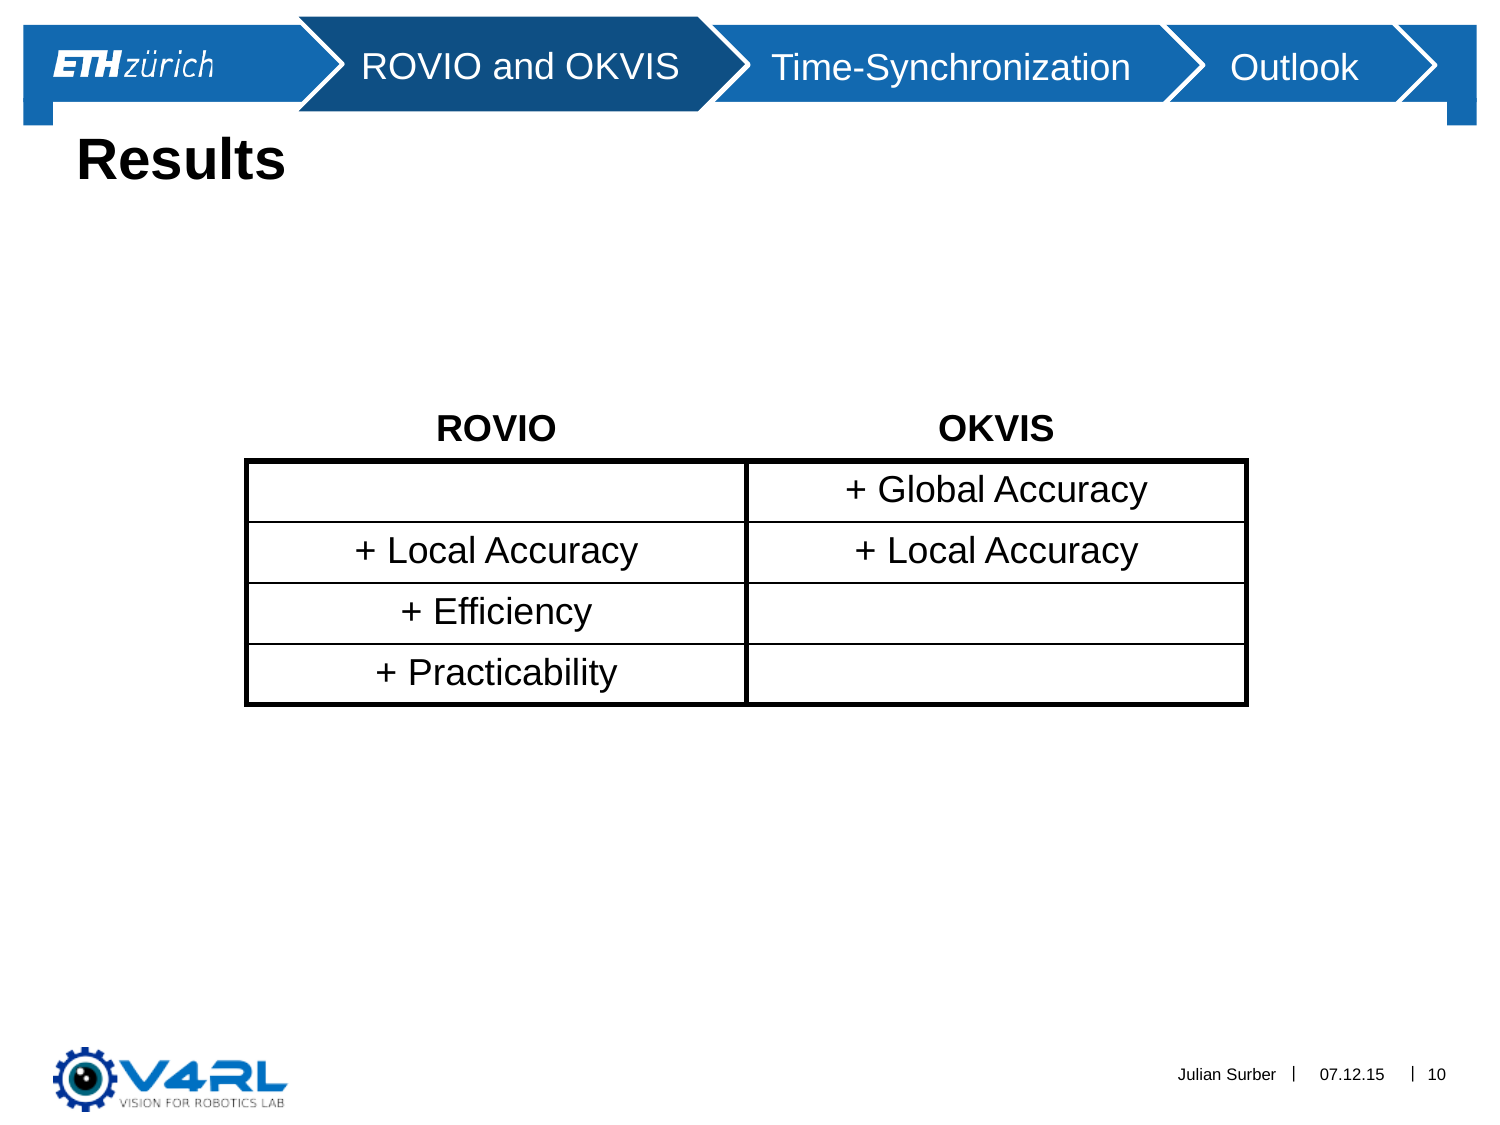

ROVIO and OKVIS
Time-Synchronization
Outlook
# Results
| ROVIO | OKVIS |
| --- | --- |
|  | + Global Accuracy |
| + Local Accuracy | + Local Accuracy |
| + Efficiency |  |
| + Practicability |  |
Julian Surber
07.12.15
10